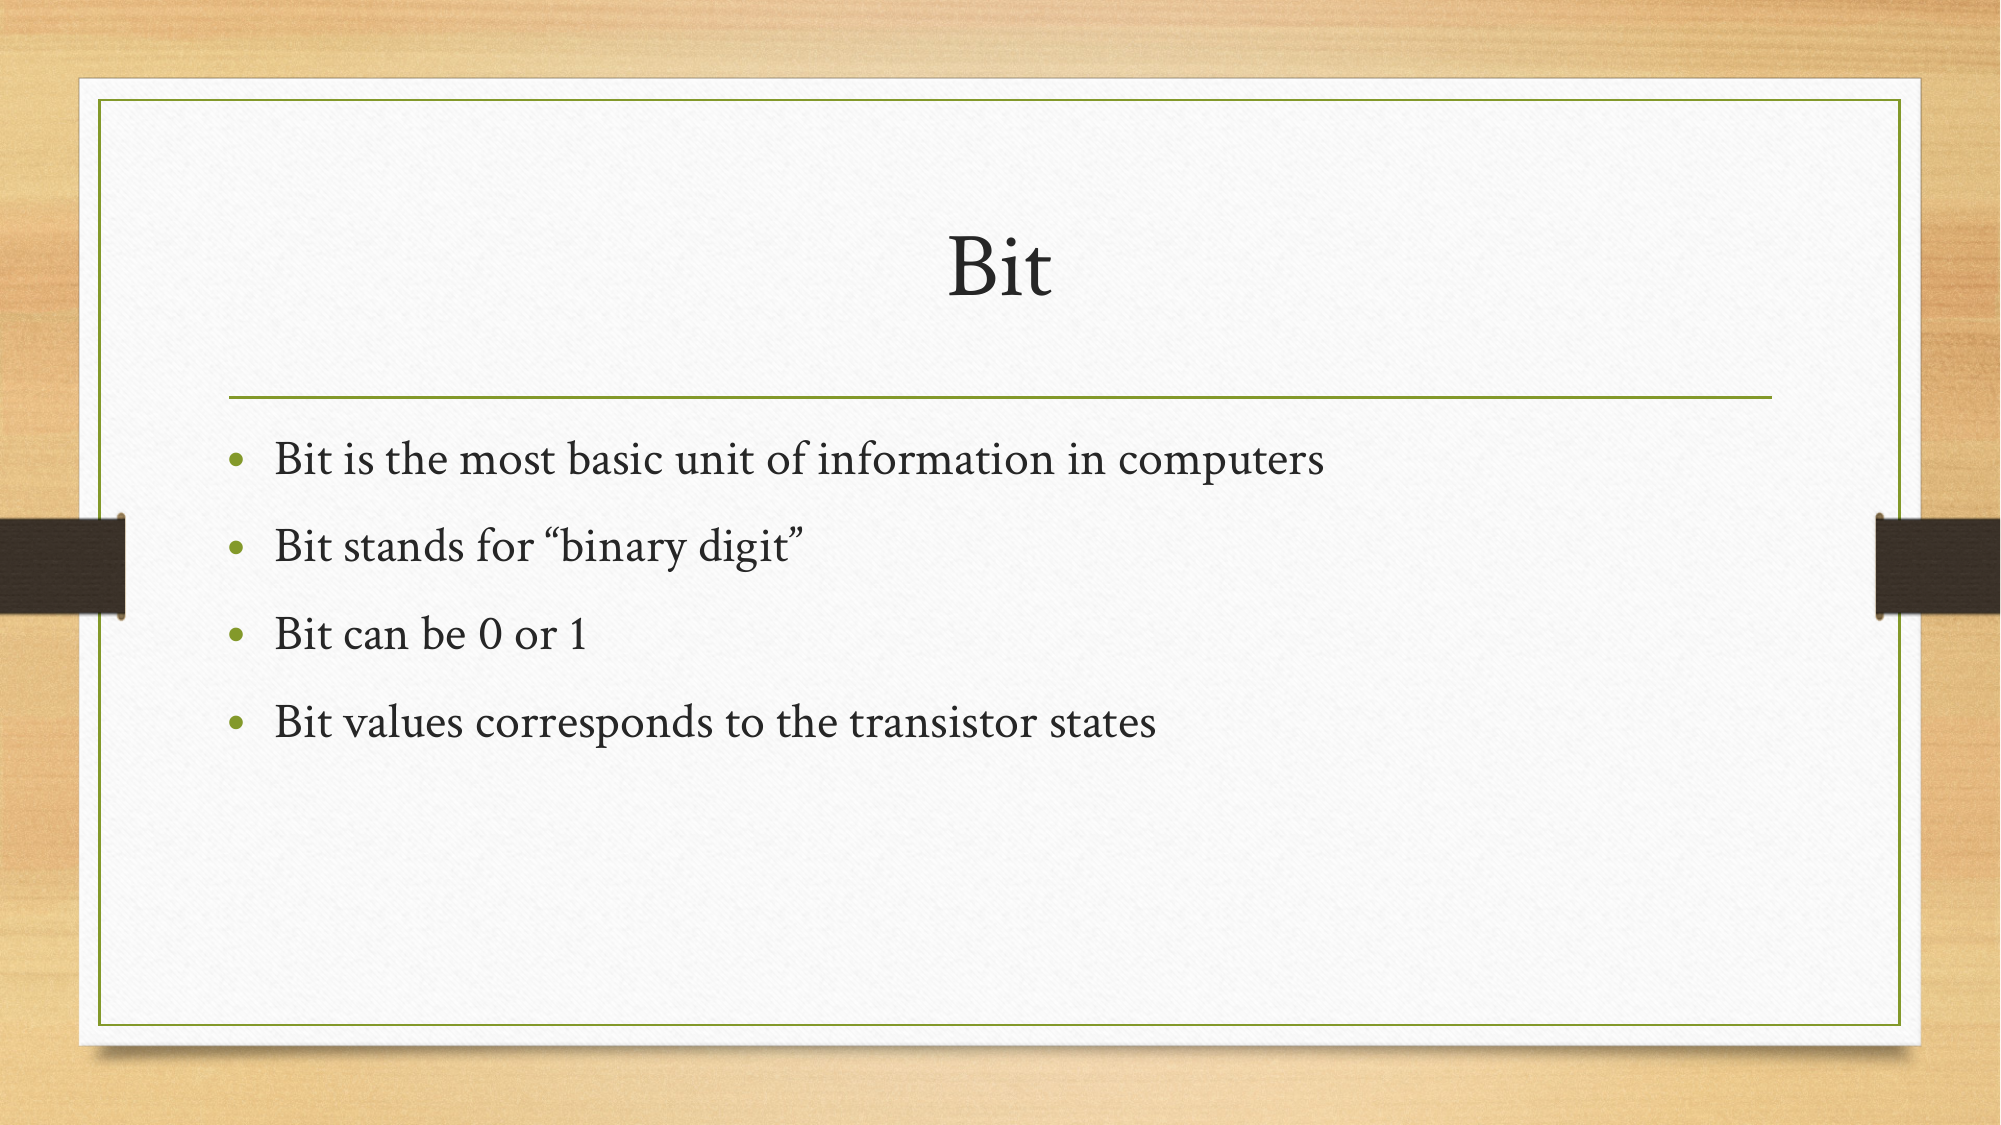

# Bit
Bit is the most basic unit of information in computers
Bit stands for “binary digit”
Bit can be 0 or 1
Bit values corresponds to the transistor states